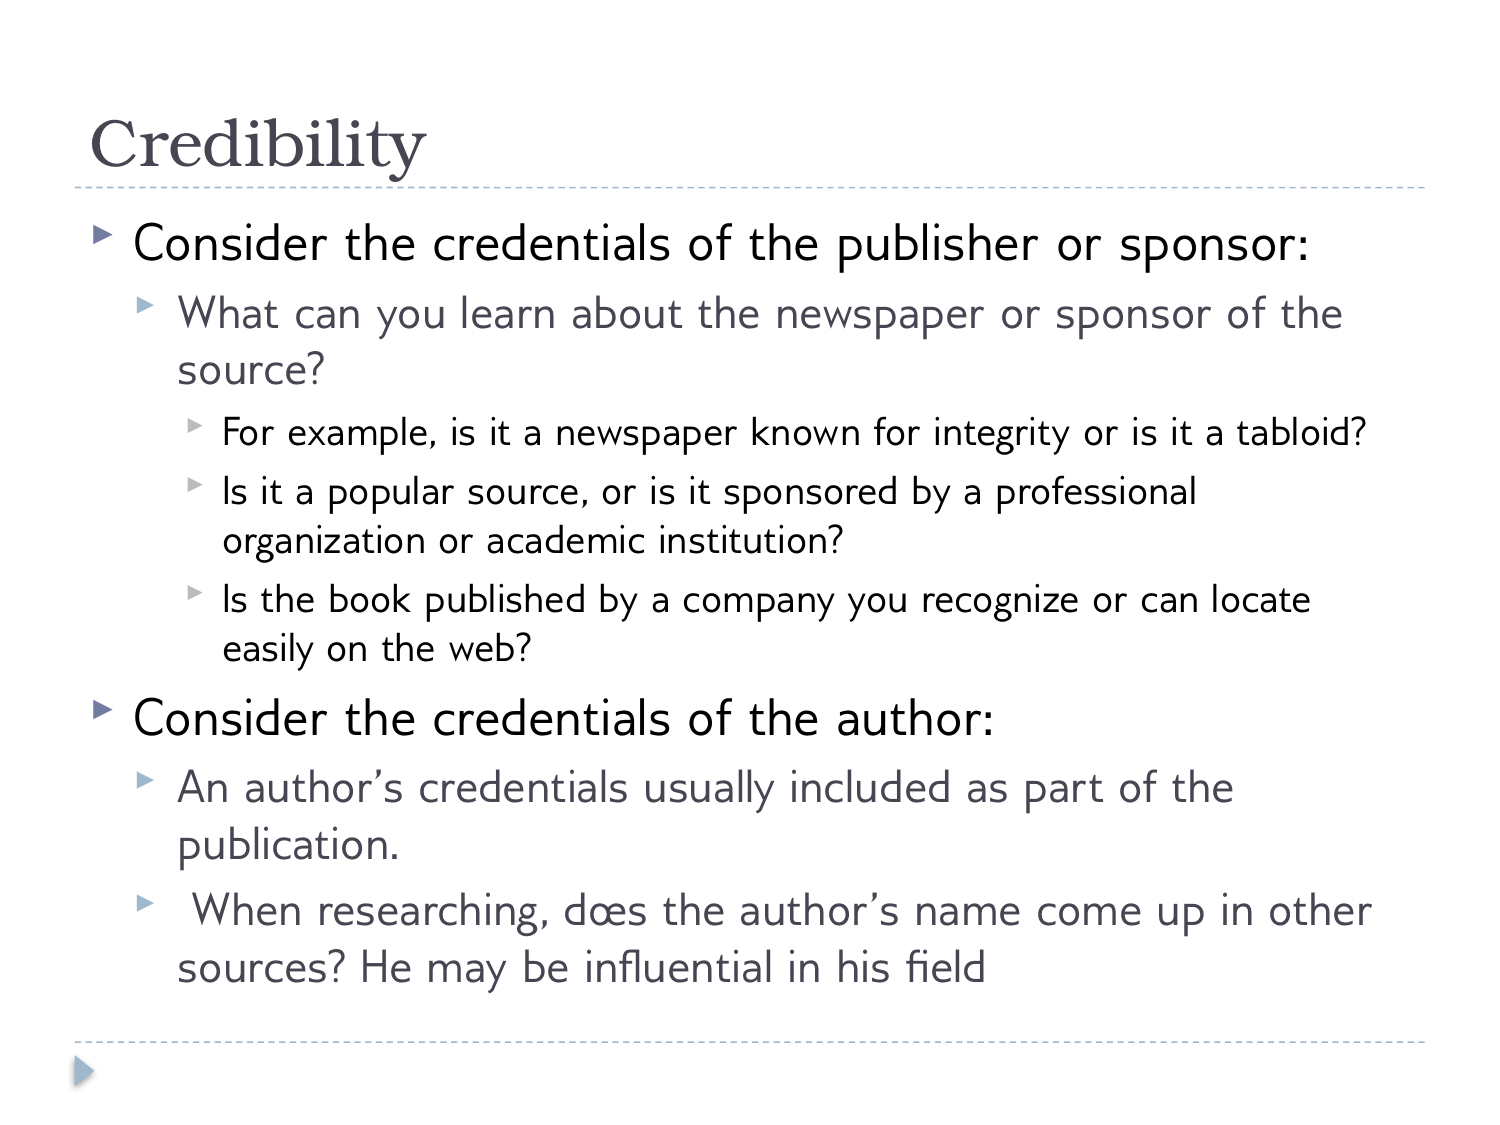

# Credibility
Consider the credentials of the publisher or sponsor:
What can you learn about the newspaper or sponsor of the source?
For example, is it a newspaper known for integrity or is it a tabloid?
Is it a popular source, or is it sponsored by a professional organization or academic institution?
Is the book published by a company you recognize or can locate easily on the web?
Consider the credentials of the author:
An author’s credentials usually included as part of the publication.
 When researching, does the author’s name come up in other sources? He may be influential in his field